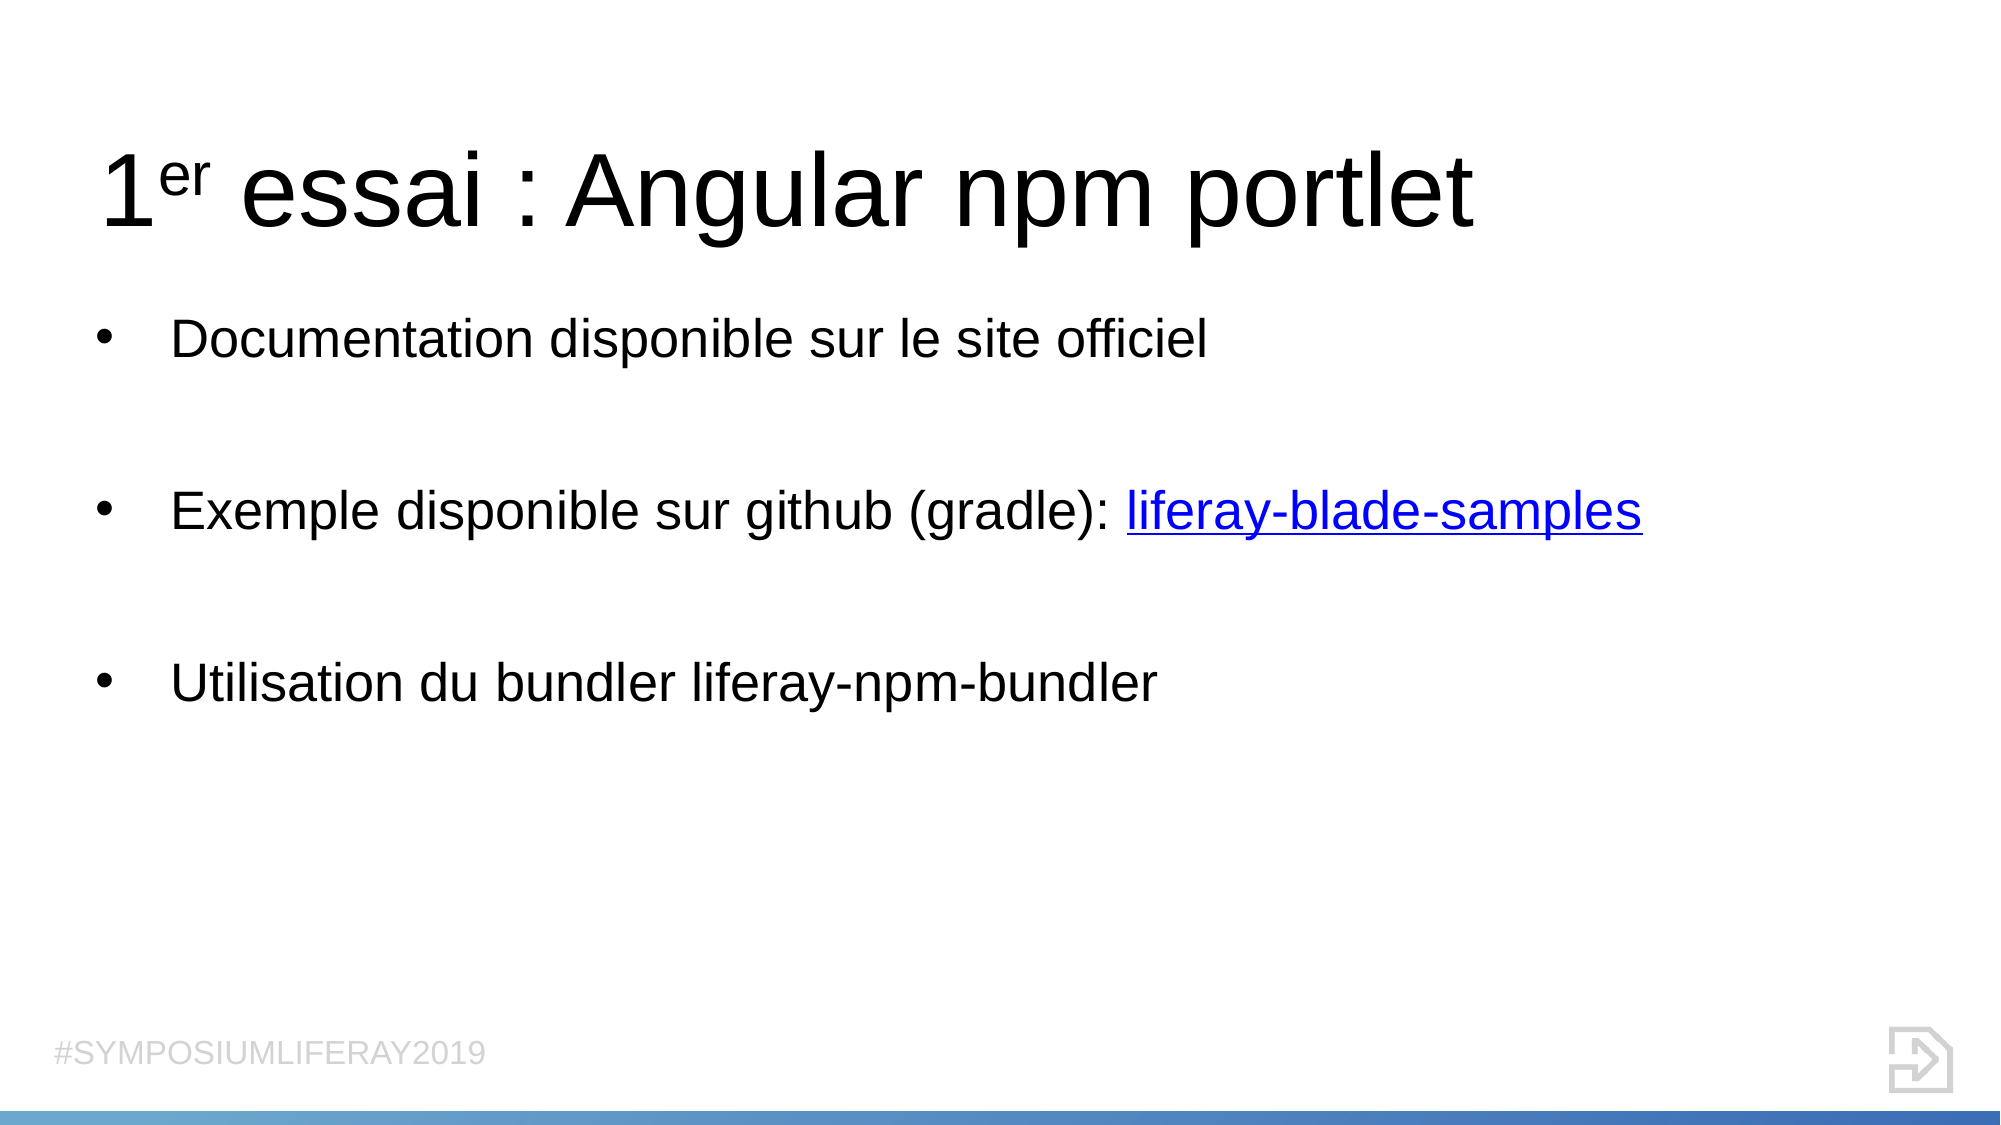

# 1er essai : Angular npm portlet
Documentation disponible sur le site officiel

Exemple disponible sur github (gradle): liferay-blade-samples

Utilisation du bundler liferay-npm-bundler